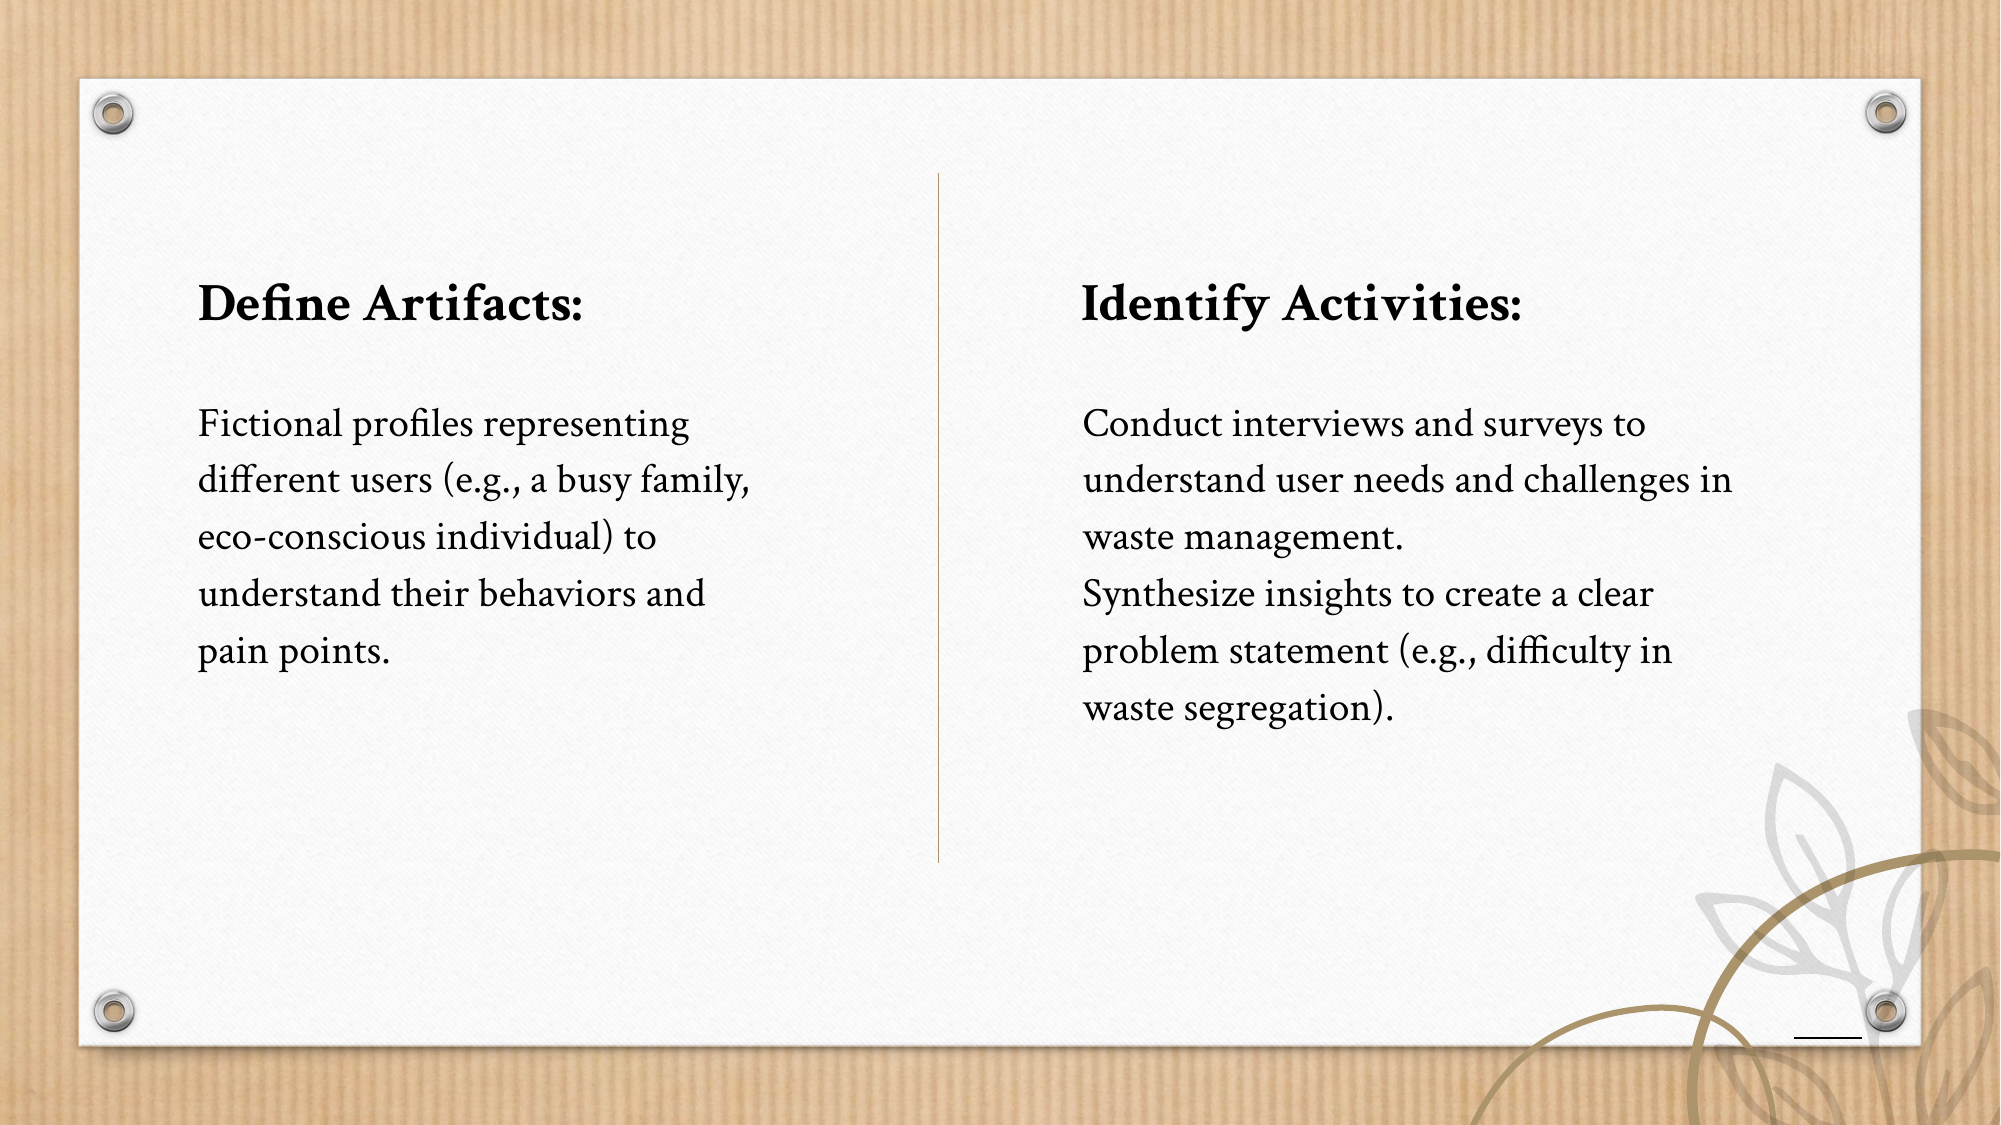

Identify Activities:
Define Artifacts:
Fictional profiles representing different users (e.g., a busy family, eco-conscious individual) to understand their behaviors and pain points.
Conduct interviews and surveys to understand user needs and challenges in waste management.
Synthesize insights to create a clear problem statement (e.g., difficulty in waste segregation).